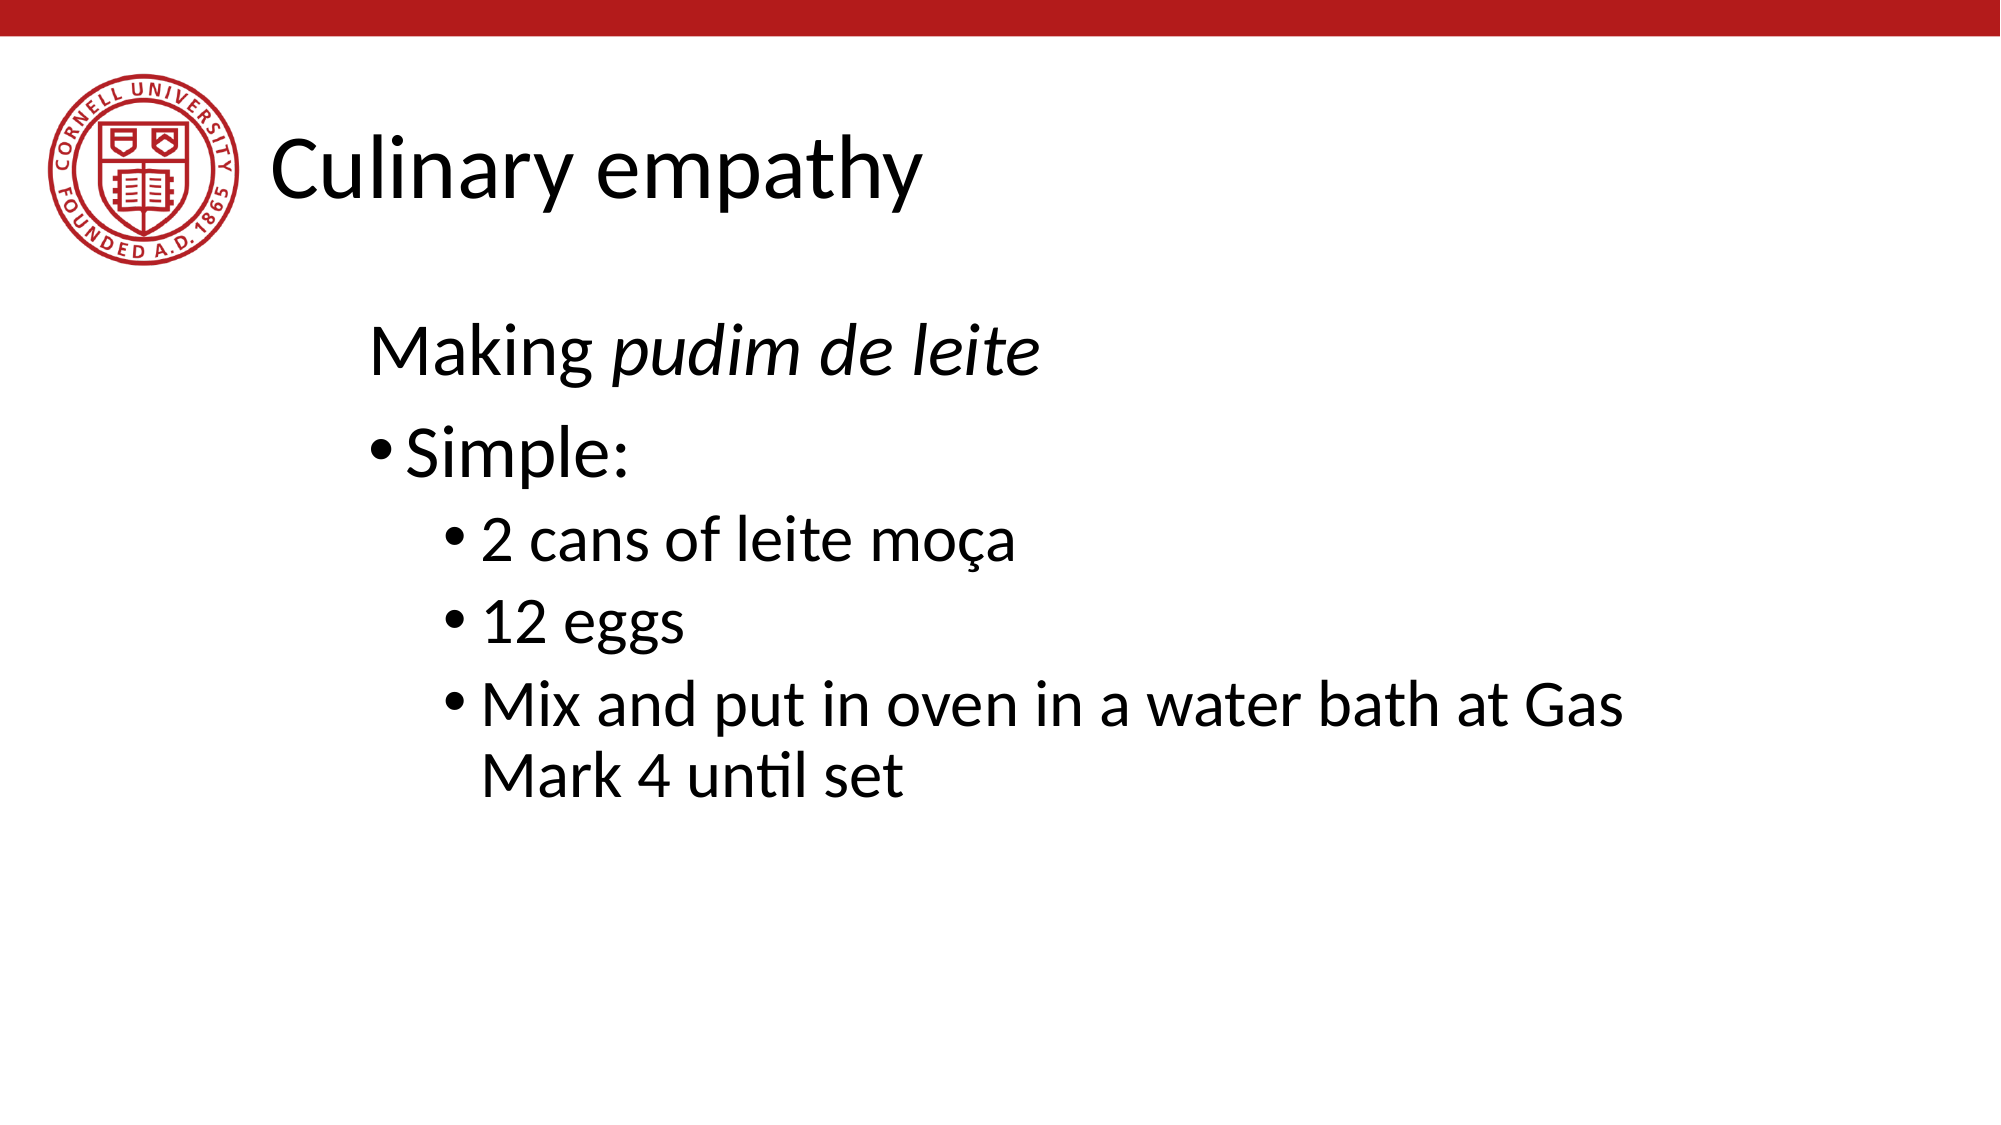

# Culinary empathy
Making pudim de leite
Simple:
2 cans of leite moça
12 eggs
Mix and put in oven in a water bath at Gas Mark 4 until set